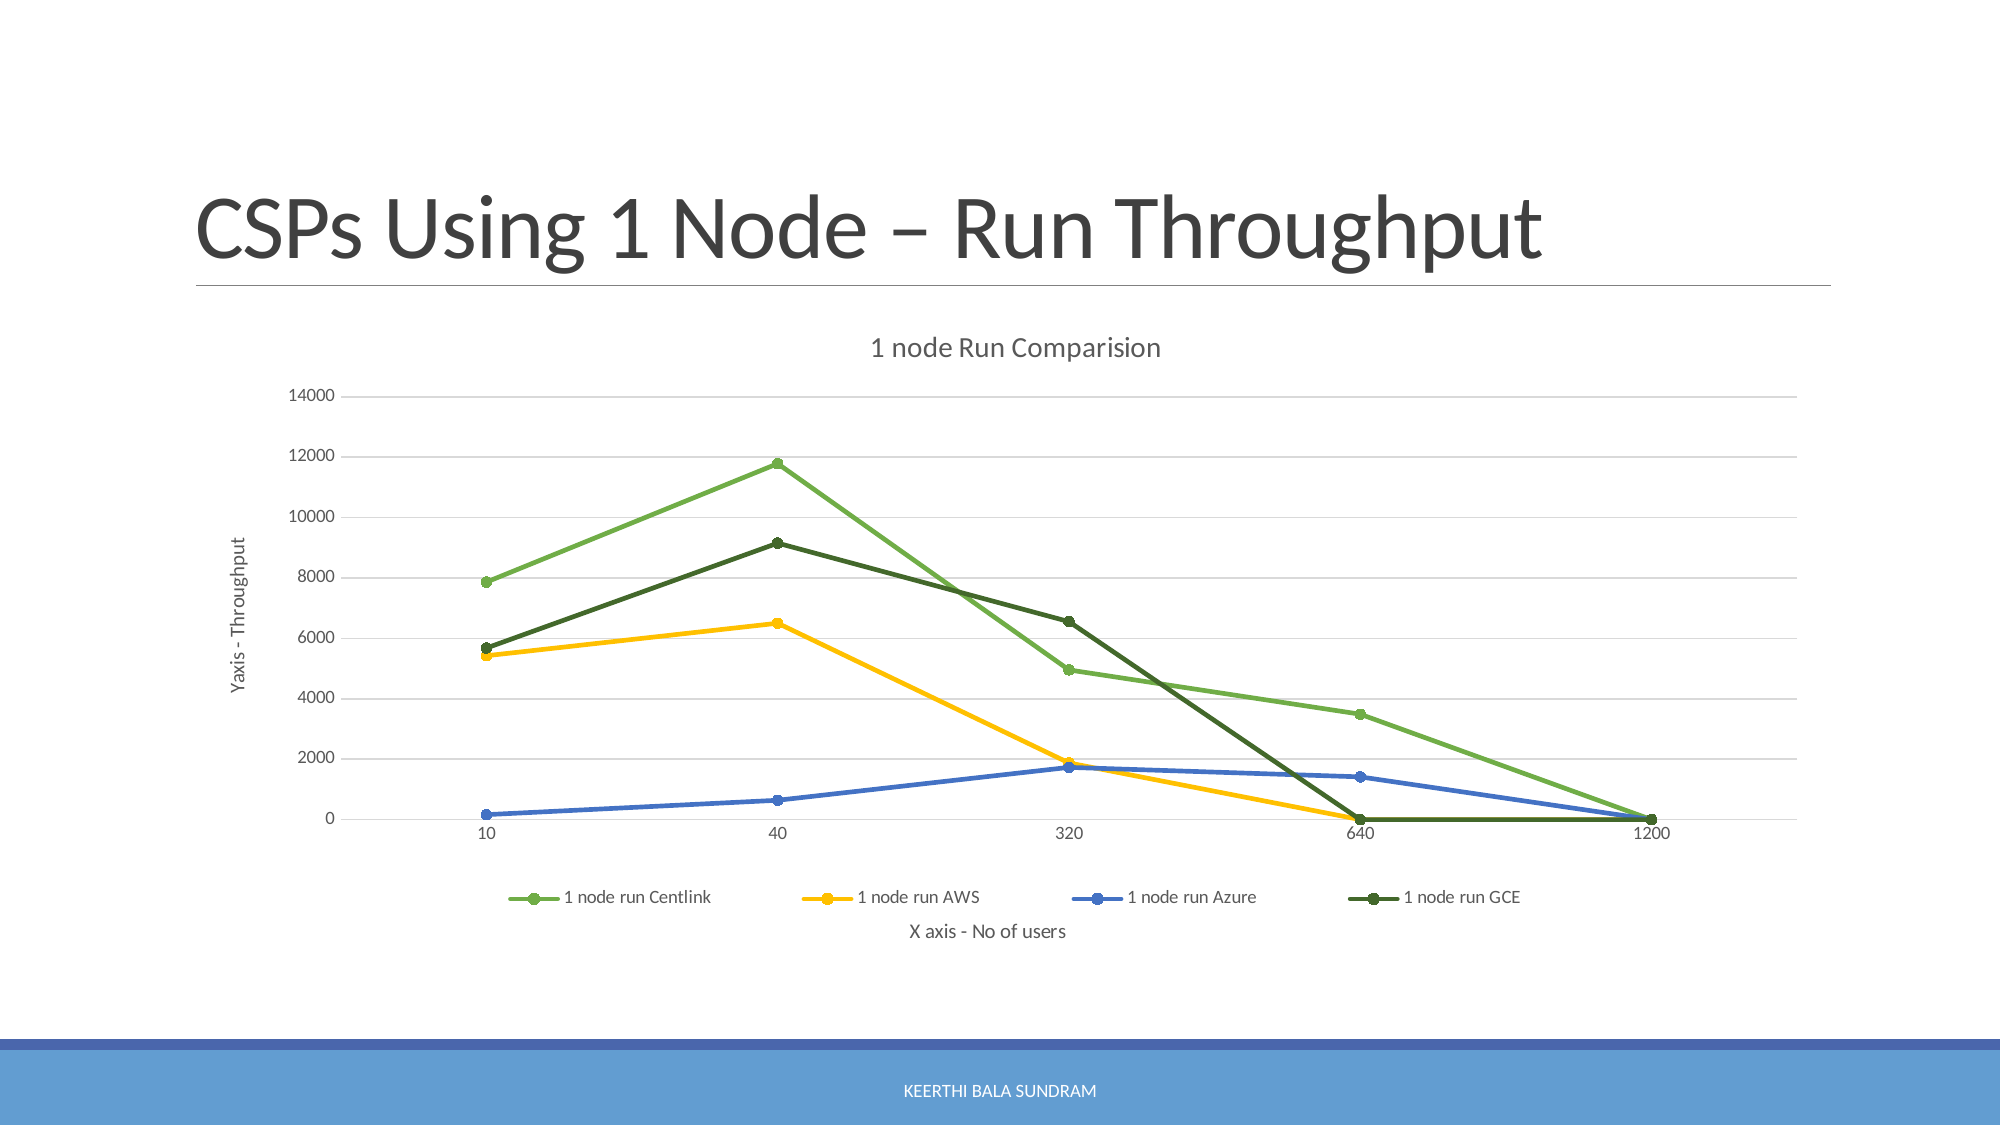

# CSPs Using 1 Node – Run Throughput

### Chart:  1 node Run Comparision

| Category |  |  |  |  |
|---|---|---|---|---|
| 10 | 7865.96397388499 | 5425.64158211708 | 163.409373161644 | 5680.84985513832 |
| 40 | 11788.9773062186 | 6506.07504757567 | 640.032769677807 | 9157.08987683714 |
| 320 | 4957.25145193247 | 1876.243 | 1729.25301673592 | 6557.48454892703 |
| 640 | 3489.47269705706 | 0.0 | 1414.28150300998 | 0.0 |
| 1200 | 0.0 | 0.0 | 0.0 | 0.0 |
Keerthi Bala Sundram